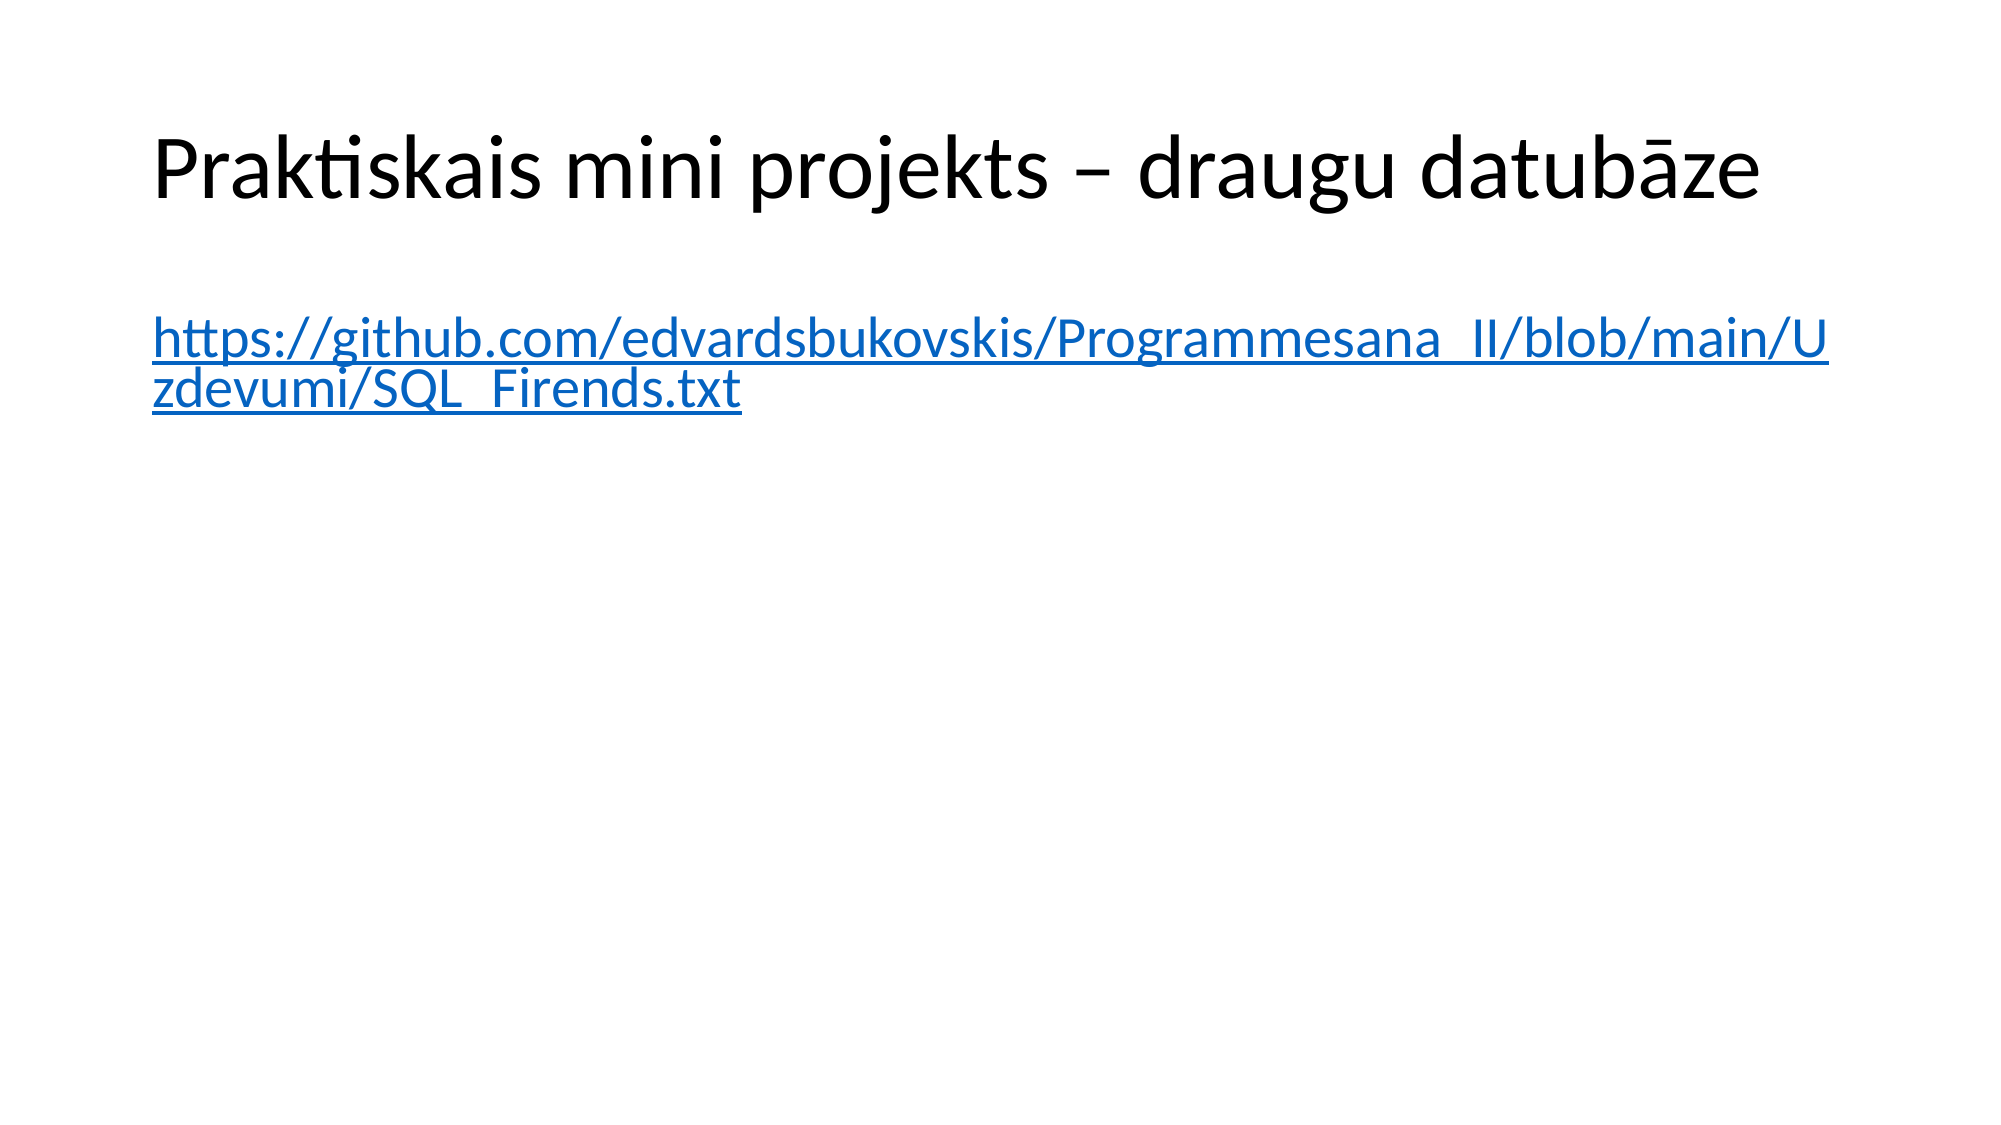

# Praktiskais mini projekts – draugu datubāze
https://github.com/edvardsbukovskis/Programmesana_II/blob/main/Uzdevumi/SQL_Firends.txt